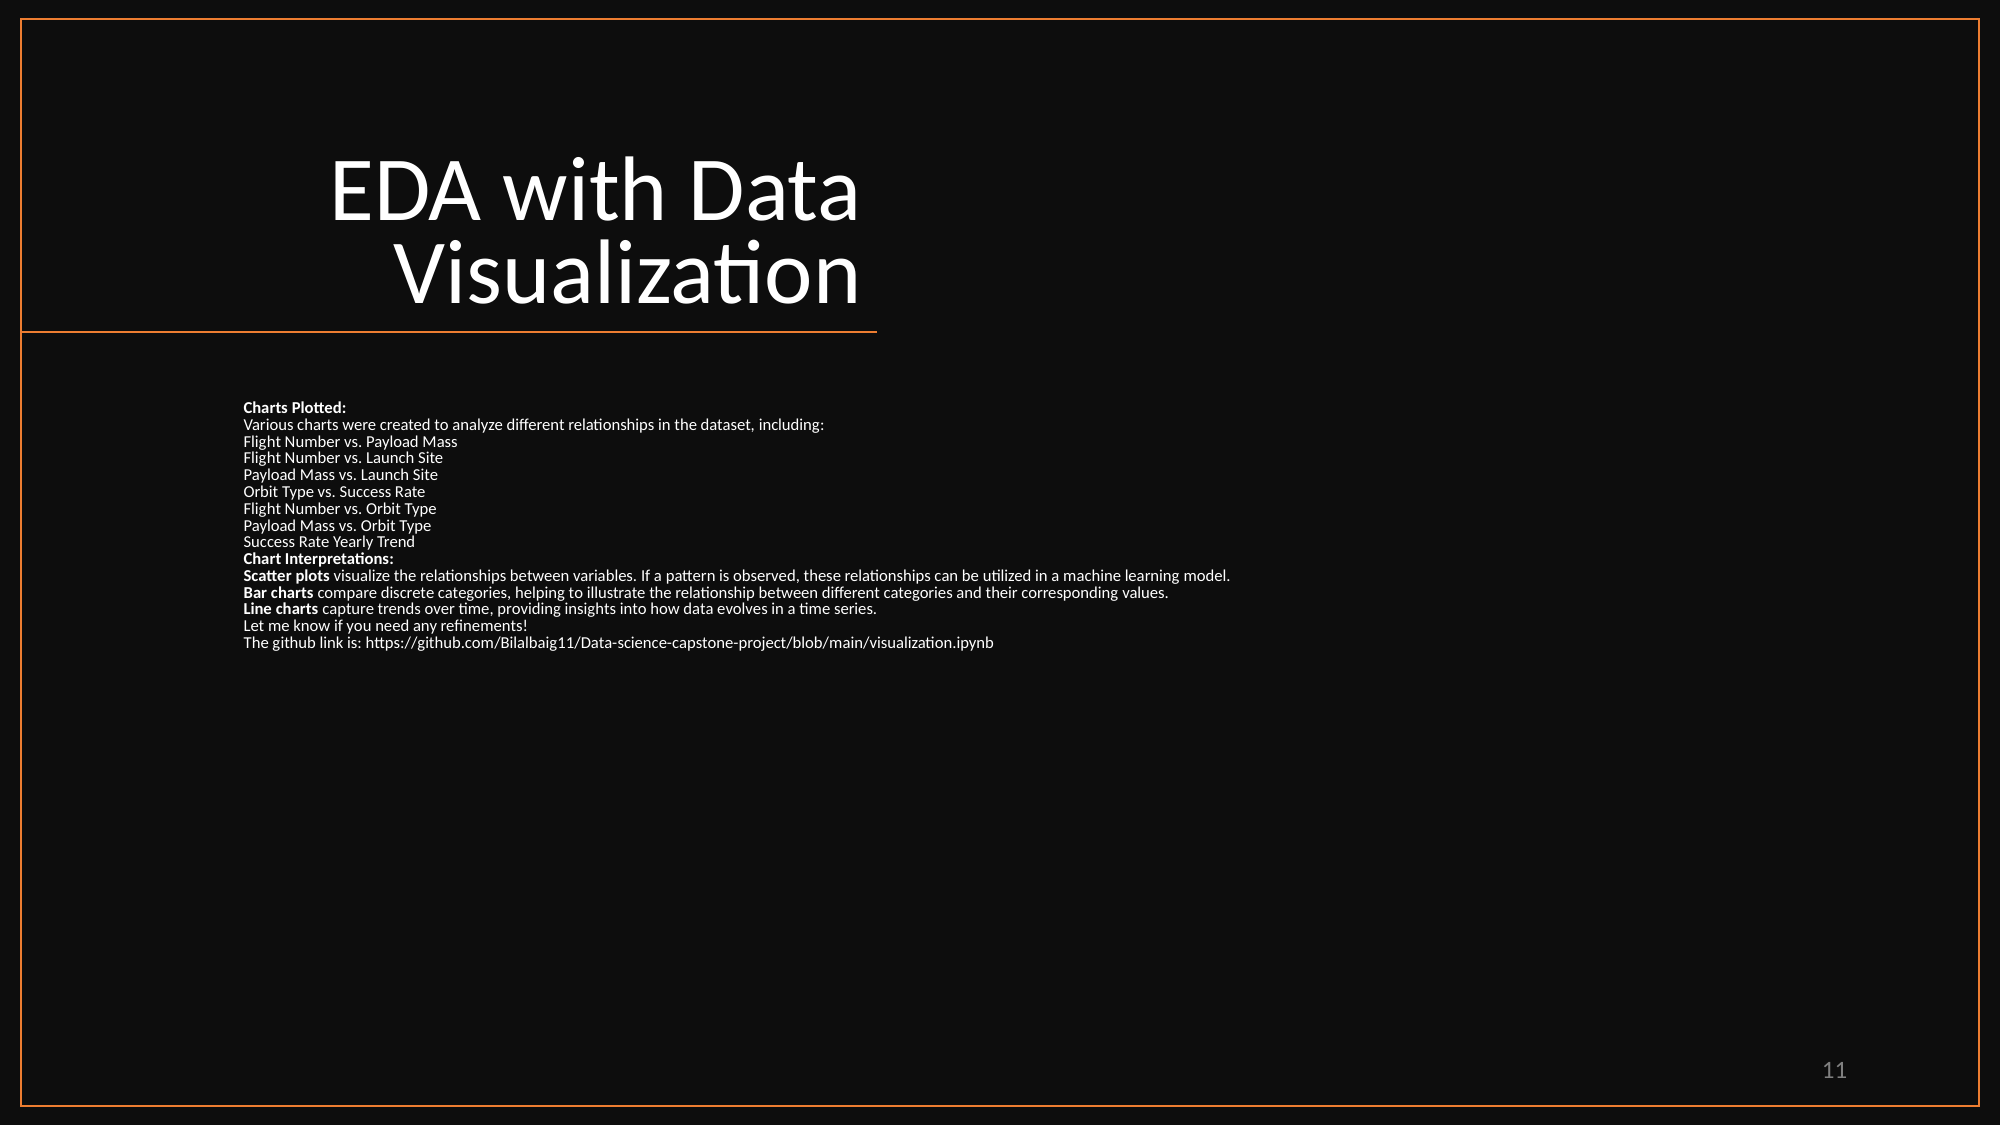

EDA with Data Visualization
Charts Plotted:
Various charts were created to analyze different relationships in the dataset, including:
Flight Number vs. Payload Mass
Flight Number vs. Launch Site
Payload Mass vs. Launch Site
Orbit Type vs. Success Rate
Flight Number vs. Orbit Type
Payload Mass vs. Orbit Type
Success Rate Yearly Trend
Chart Interpretations:
Scatter plots visualize the relationships between variables. If a pattern is observed, these relationships can be utilized in a machine learning model.
Bar charts compare discrete categories, helping to illustrate the relationship between different categories and their corresponding values.
Line charts capture trends over time, providing insights into how data evolves in a time series.
Let me know if you need any refinements!
The github link is: https://github.com/Bilalbaig11/Data-science-capstone-project/blob/main/visualization.ipynb

11